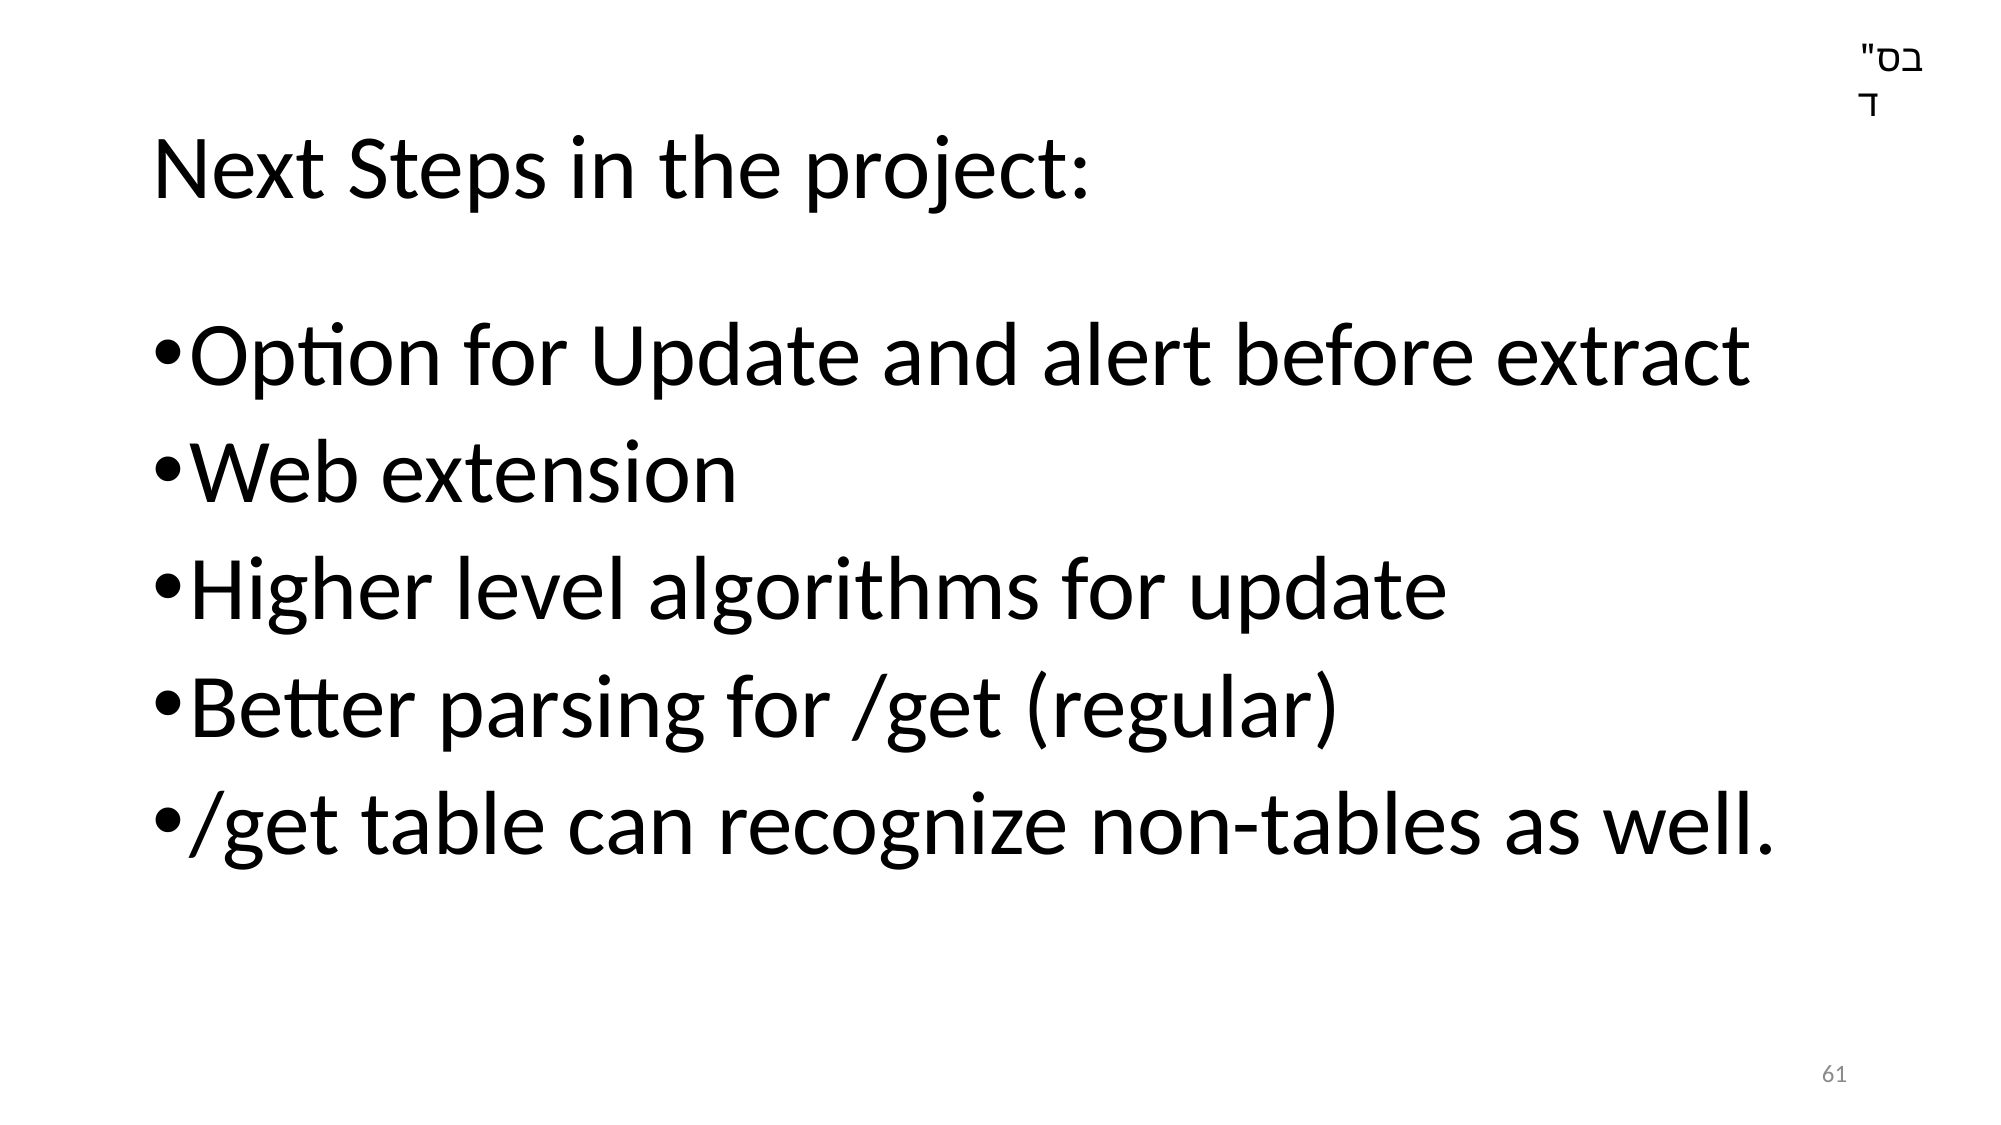

בס"ד
# Next Steps in the project:
Option for Update and alert before extract
Web extension
Higher level algorithms for update
Better parsing for /get (regular)
/get table can recognize non-tables as well.
61